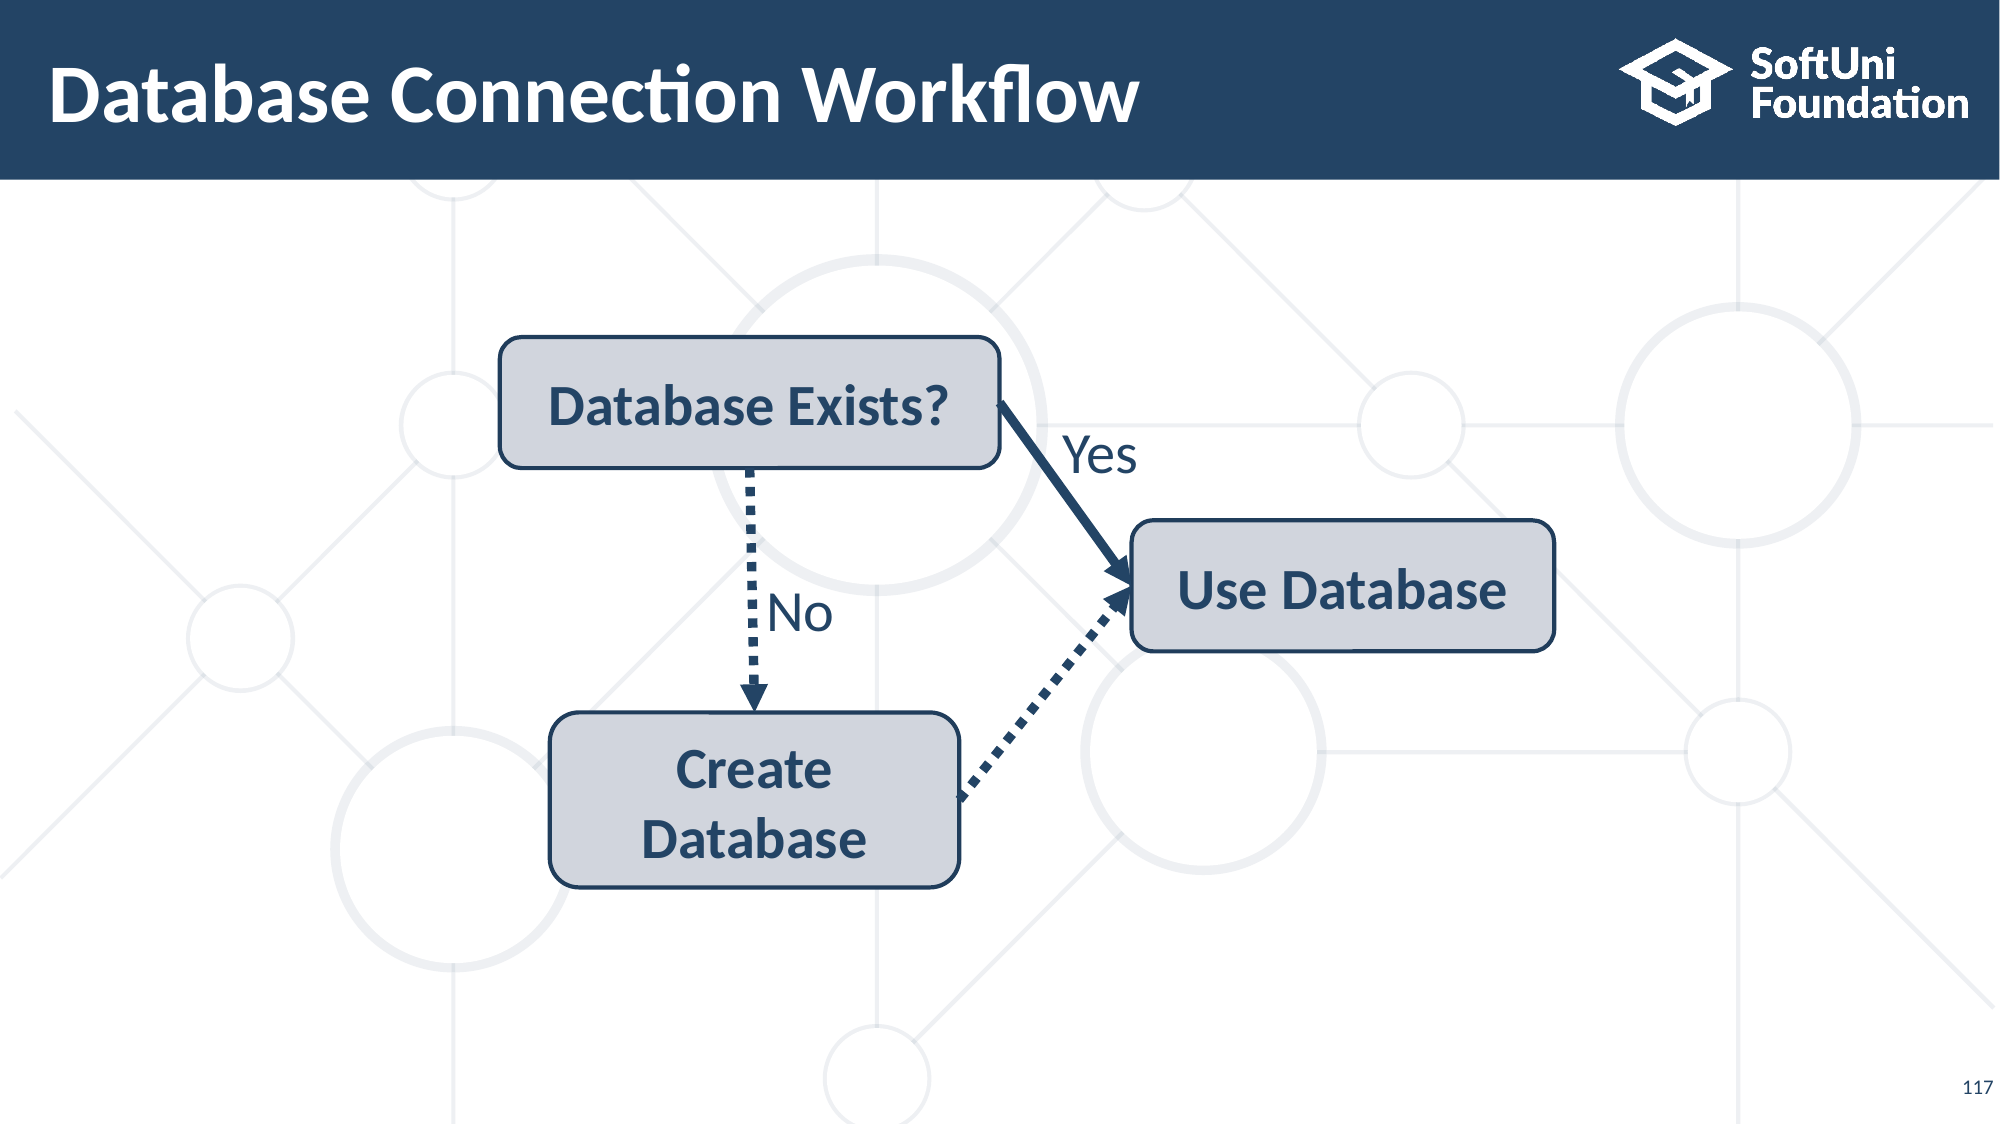

# Database Connection Workflow

Database Exists?
Yes
Use Database
No
Create Database
117